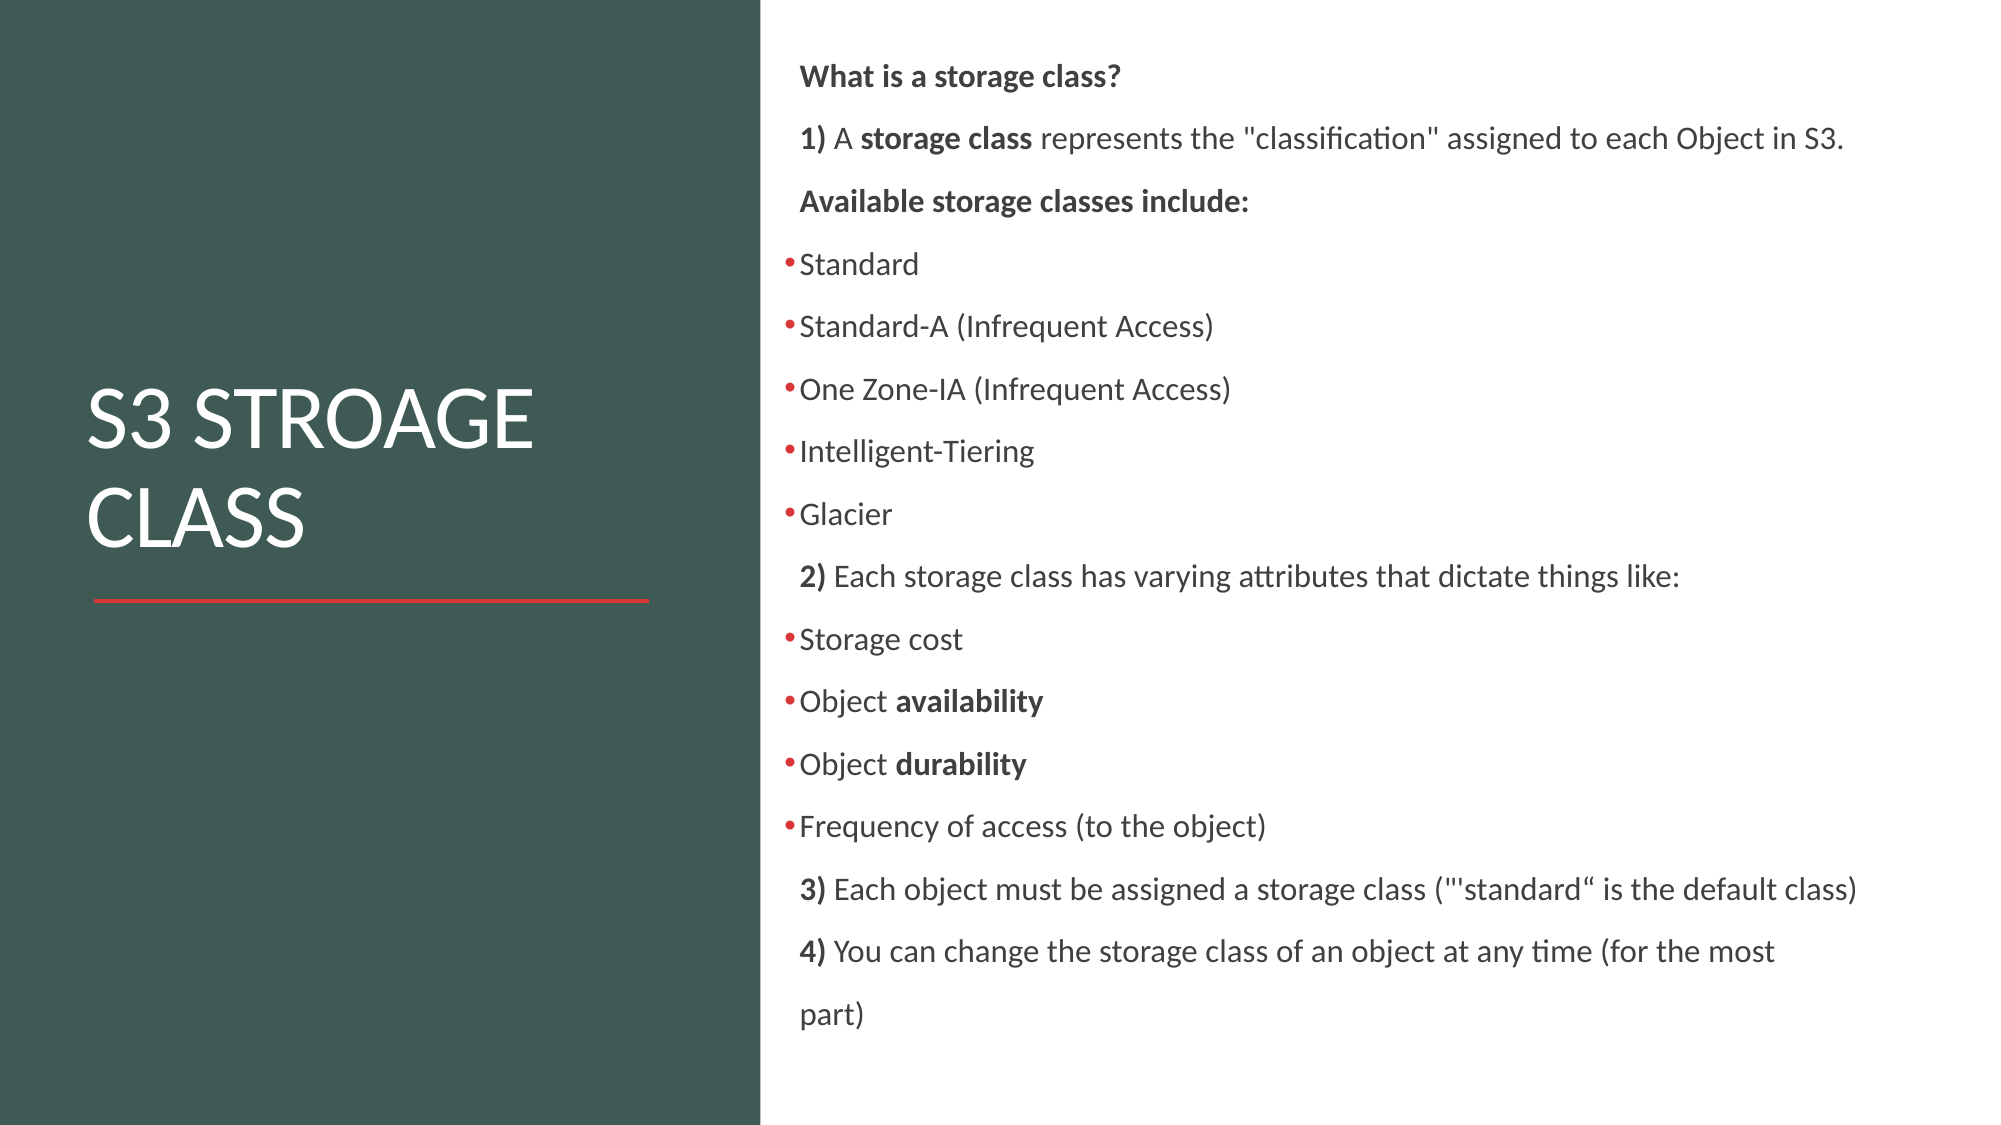

What is a storage class?
1) A storage class represents the "classification" assigned to each Object in S3.
Available storage classes include:
Standard
Standard-A (Infrequent Access)
One Zone-IA (Infrequent Access)
Intelligent-Tiering
Glacier
2) Each storage class has varying attributes that dictate things like:
Storage cost
Object availability
Object durability
Frequency of access (to the object)
3) Each object must be assigned a storage class ("'standard“ is the default class)
4) You can change the storage class of an object at any time (for the most
part)
# S3 STROAGE CLASS